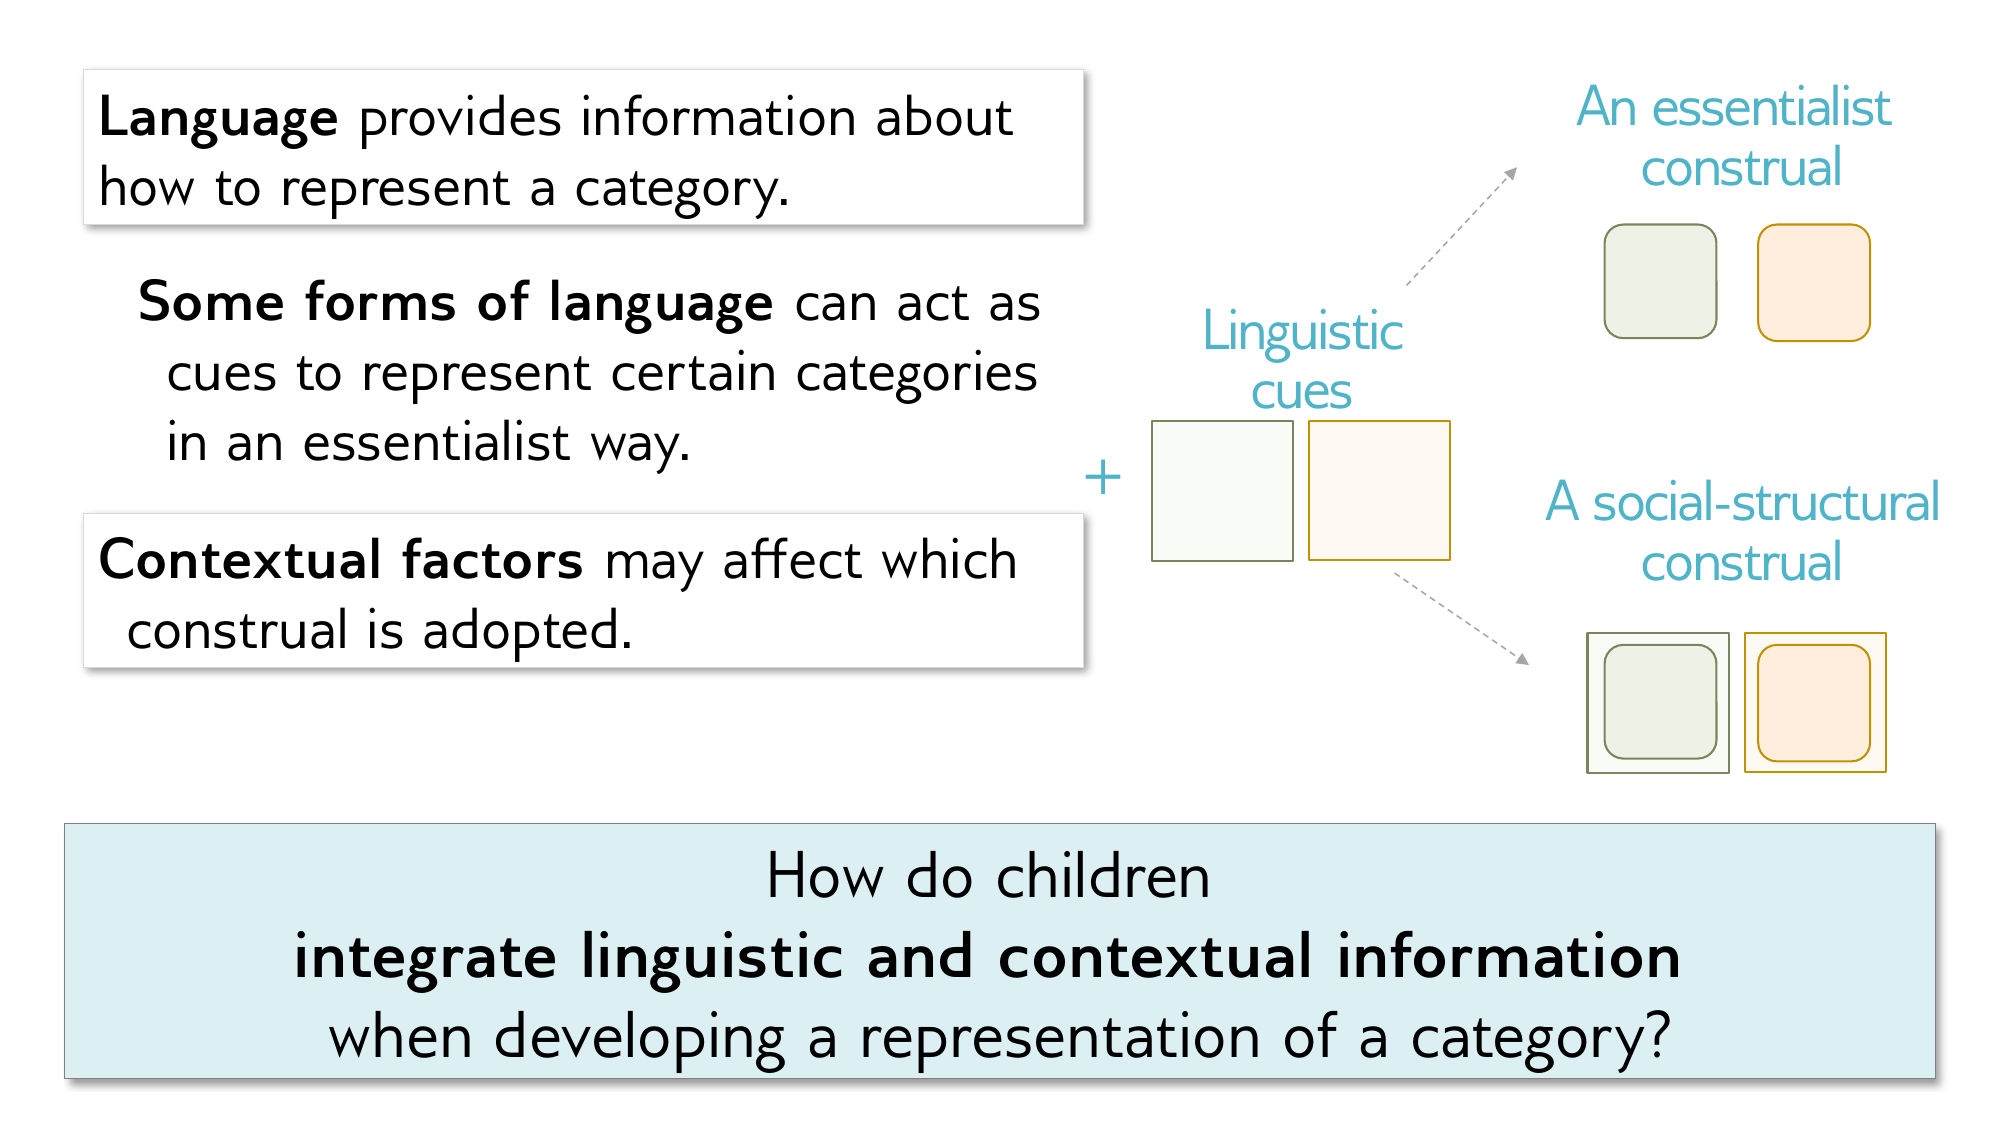

An essentialist
construal
Language provides information about how to represent a category.

Some forms of language can act as cues to represent certain categories in an essentialist way.
Linguistic cues
A social-structural construal

+
Contextual factors may affect which construal is adopted.

How do children
integrate linguistic and contextual information
when developing a representation of a category?